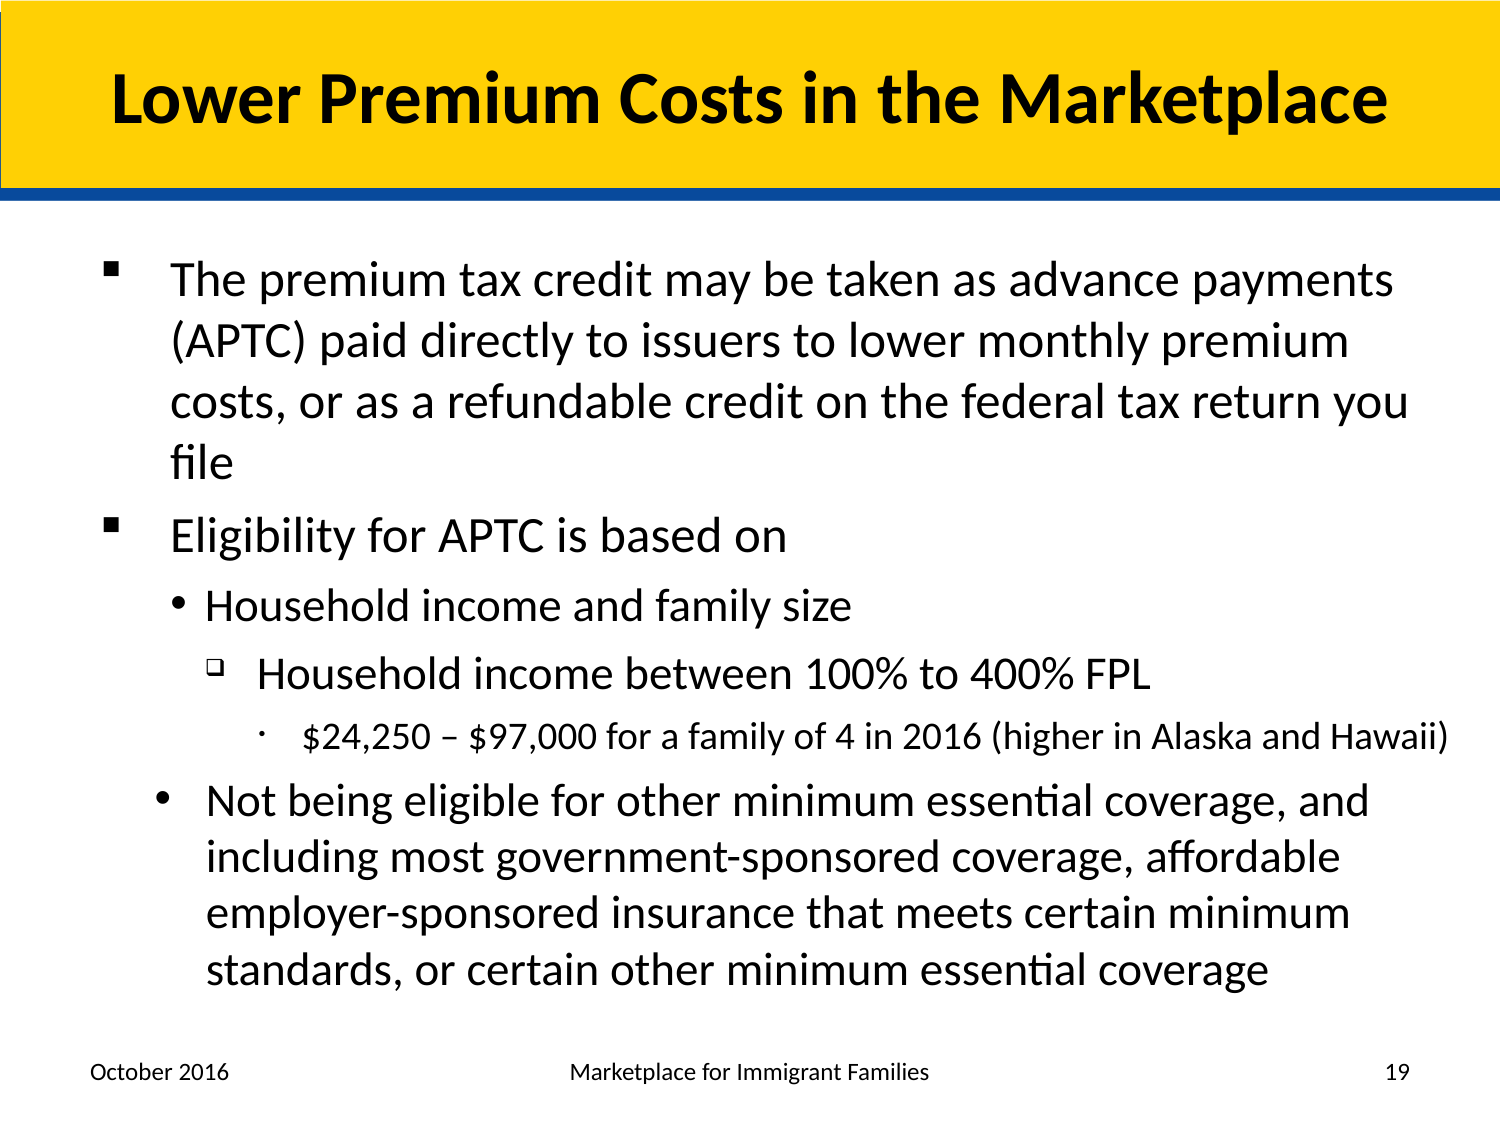

# Lower Premium Costs in the Marketplace
The premium tax credit may be taken as advance payments (APTC) paid directly to issuers to lower monthly premium costs, or as a refundable credit on the federal tax return you file
Eligibility for APTC is based on
Household income and family size
Household income between 100% to 400% FPL
$24,250 – $97,000 for a family of 4 in 2016 (higher in Alaska and Hawaii)
Not being eligible for other minimum essential coverage, and including most government-sponsored coverage, affordable employer-sponsored insurance that meets certain minimum standards, or certain other minimum essential coverage
October 2016
Marketplace for Immigrant Families
19